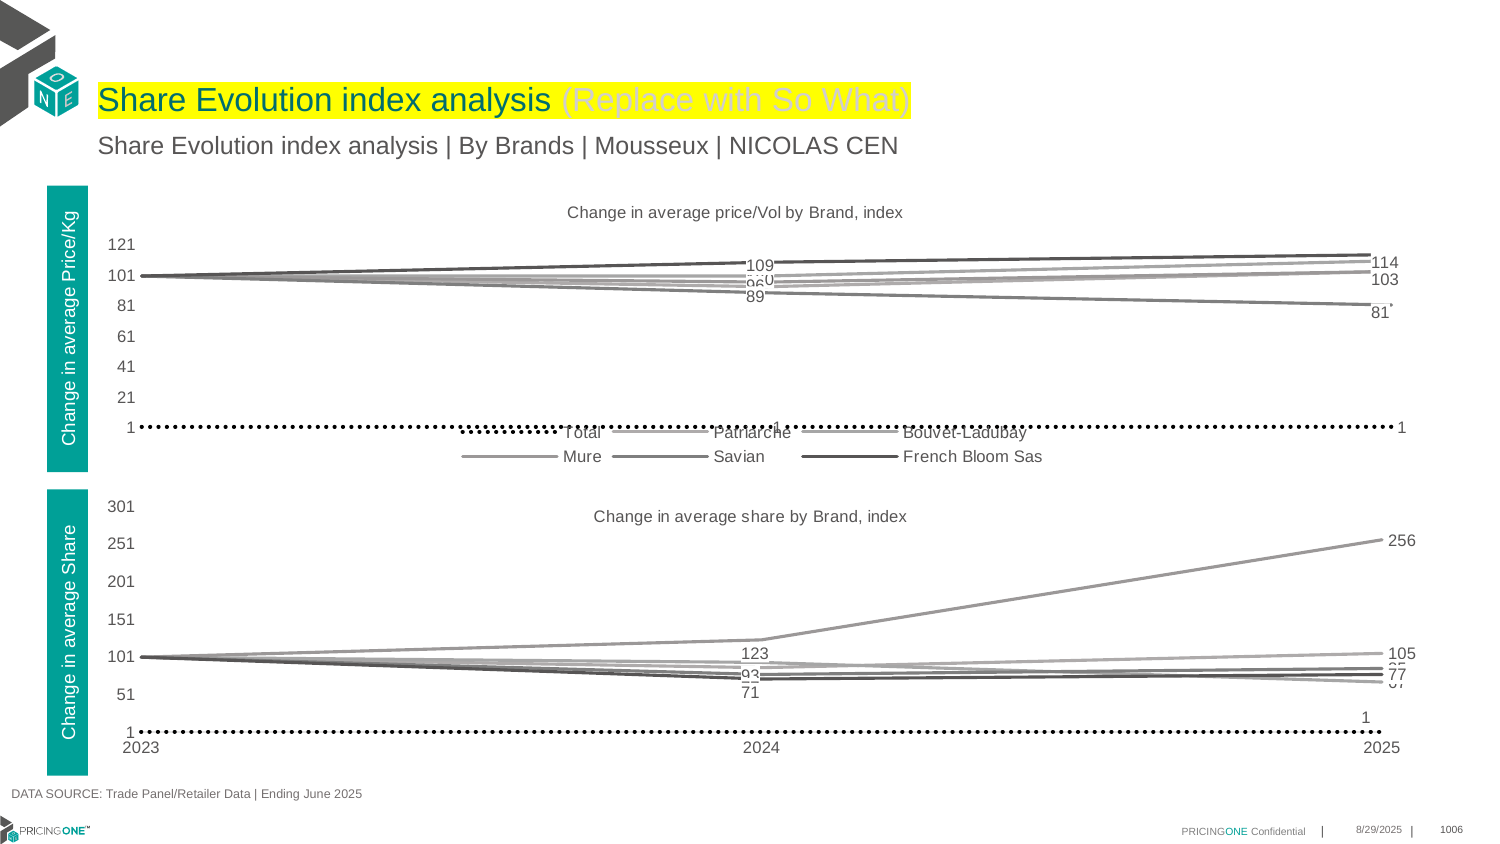

# Share Evolution index analysis (Replace with So What)
Share Evolution index analysis | By Brands | Mousseux | NICOLAS CEN

### Chart: Change in average price/Vol by Brand, index

| Category | Total | Patriarche | Bouvet-Ladubay | Mure | Savian | French Bloom Sas |
|---|---|---|---|---|---|---|
| 2023 | 1.0 | 100.0 | 100.0 | 100.0 | 100.0 | 100.0 |
| 2024 | 1.0295534853838741 | 93.0 | 100.0 | 96.0 | 89.0 | 109.0 |
| 2025 | 1.0833983448824438 | 103.0 | 110.0 | 103.0 | 81.0 | 114.0 |
Change in average Price/Kg

### Chart: Change in average share by Brand, index

| Category | Total | Patriarche | Bouvet-Ladubay | Mure | Savian | French Bloom Sas |
|---|---|---|---|---|---|---|
| 2023 | 1.0 | 100.0 | 100.0 | 100.0 | 100.0 | 100.0 |
| 2024 | 1.0 | 86.0 | 93.0 | 123.0 | 77.0 | 71.0 |
| 2025 | 1.0 | 105.0 | 67.0 | 256.0 | 85.0 | 77.0 |
Change in average Share
DATA SOURCE: Trade Panel/Retailer Data | Ending June 2025

8/29/2025
1006